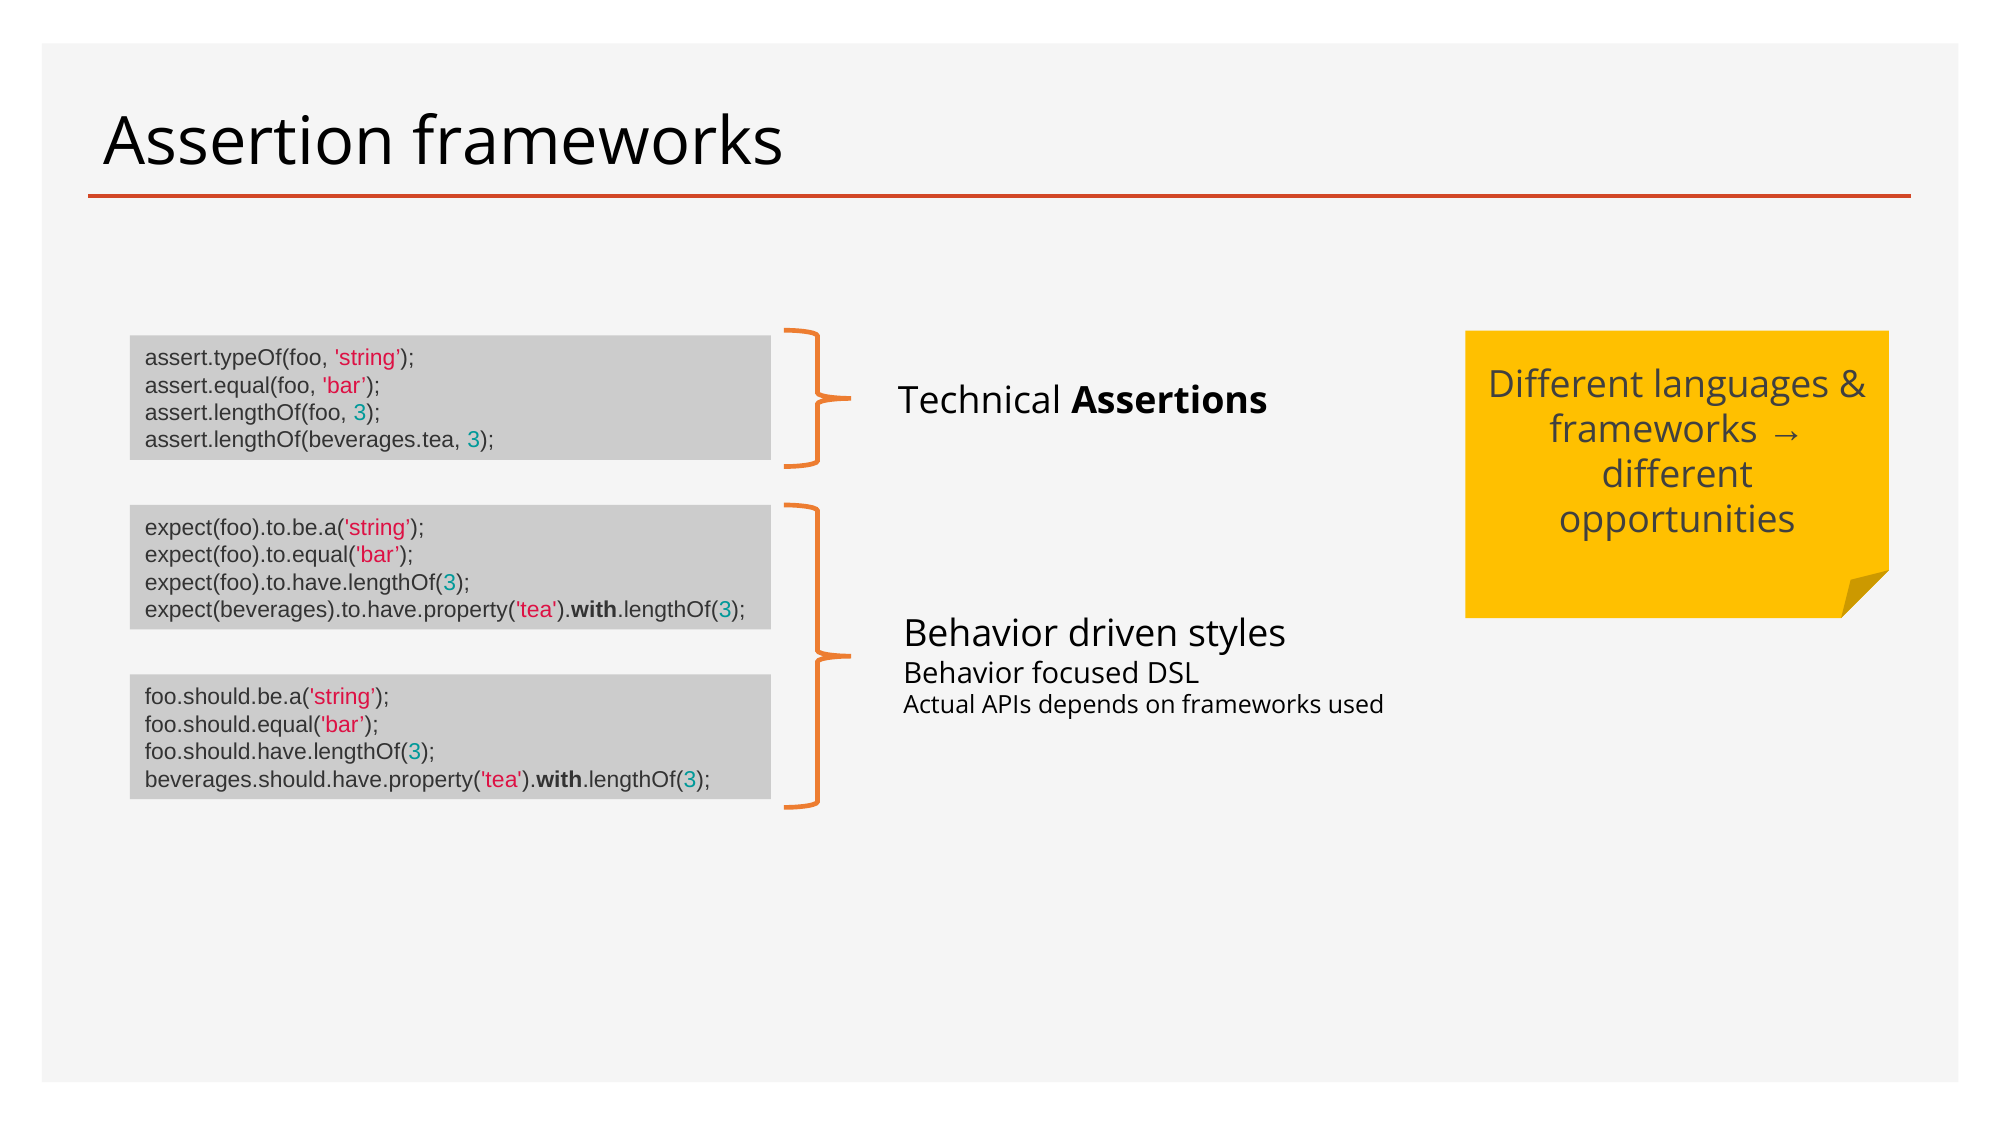

# Assertion frameworks

Different languages & frameworks → different opportunities
assert.typeOf(foo, 'string’);
assert.equal(foo, 'bar’);
assert.lengthOf(foo, 3);
assert.lengthOf(beverages.tea, 3);
Technical Assertions
expect(foo).to.be.a('string’);
expect(foo).to.equal('bar’);
expect(foo).to.have.lengthOf(3);
expect(beverages).to.have.property('tea').with.lengthOf(3);

Behavior driven styles
Behavior focused DSL
Actual APIs depends on frameworks used
foo.should.be.a('string’);
foo.should.equal('bar’);
foo.should.have.lengthOf(3);
beverages.should.have.property('tea').with.lengthOf(3);